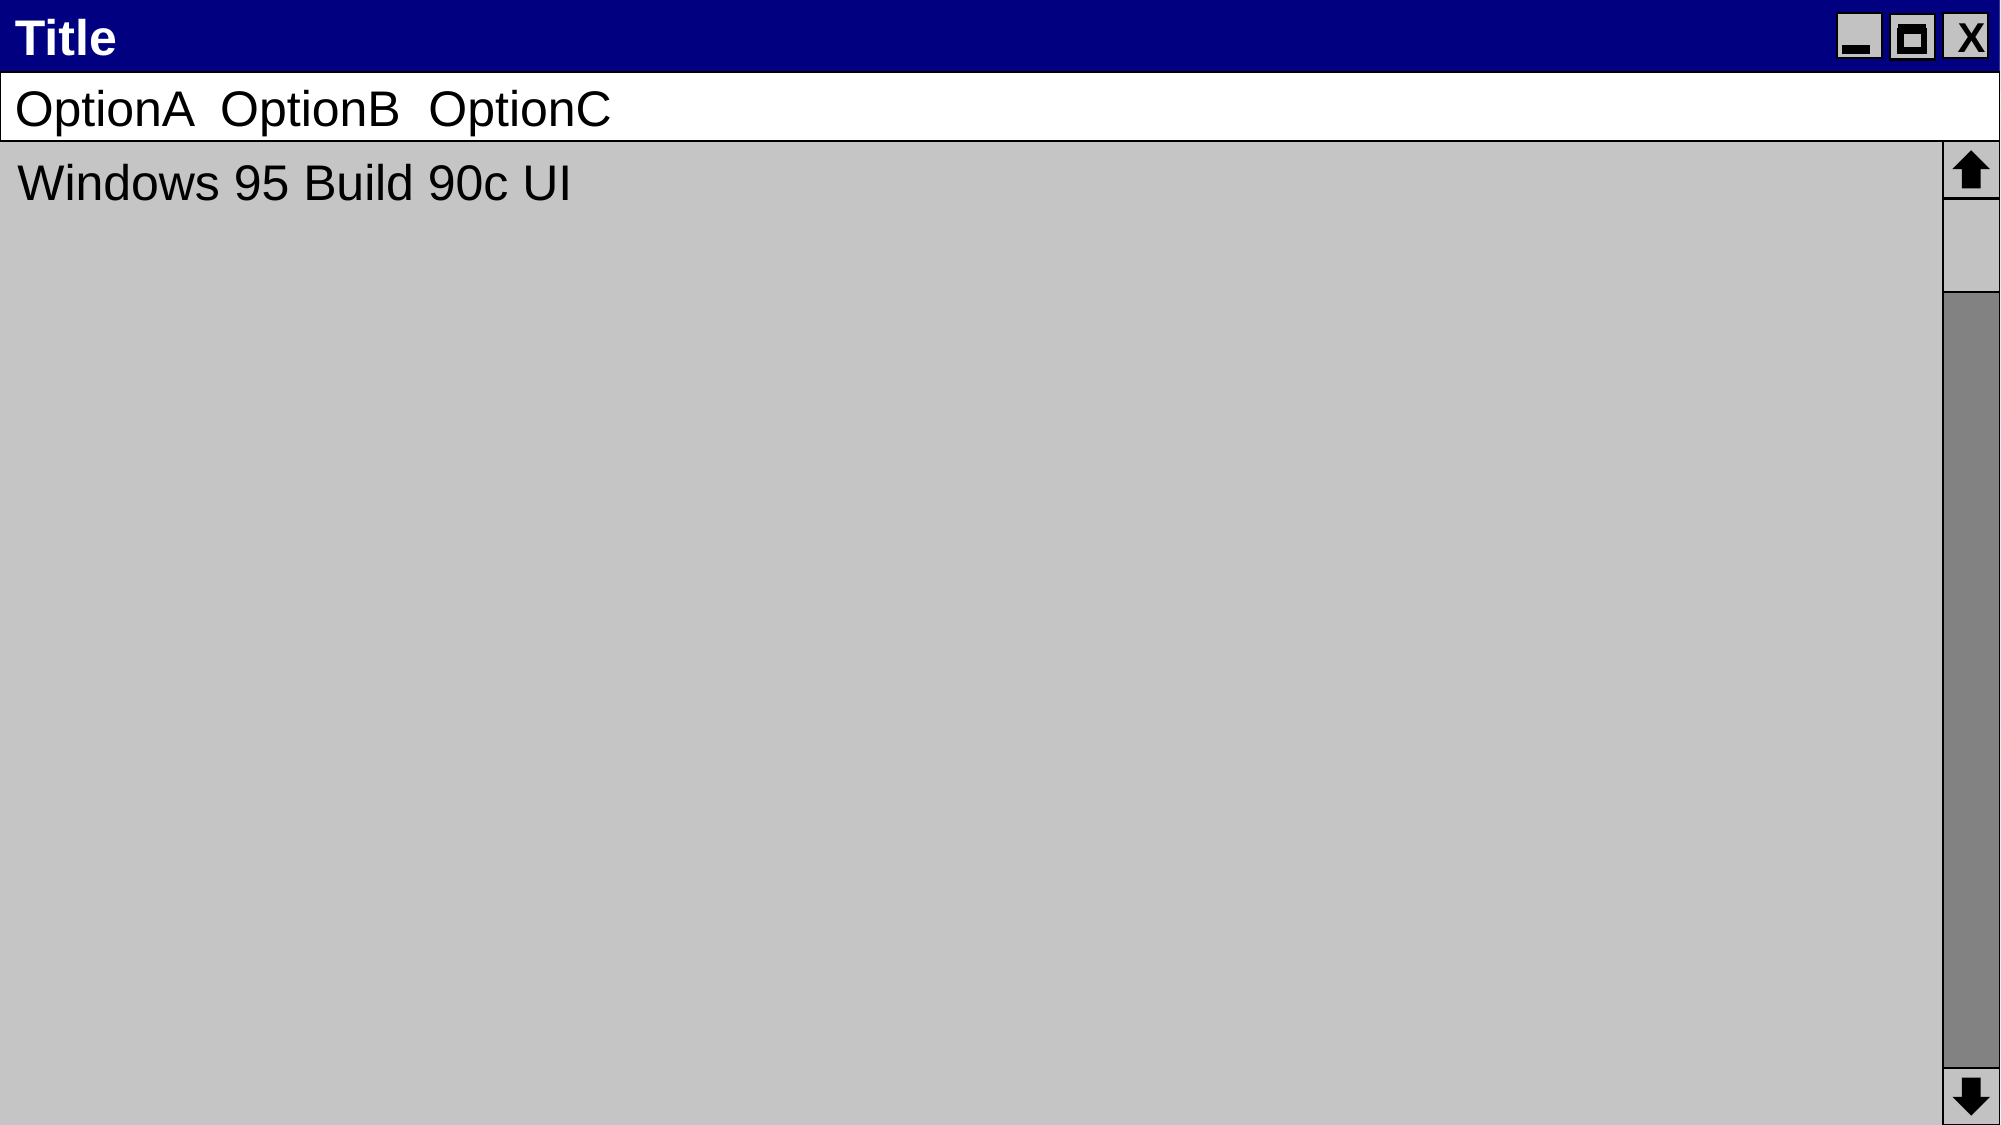

Title

X

OptionA  OptionB  OptionC

Windows 95 Build 90c UI